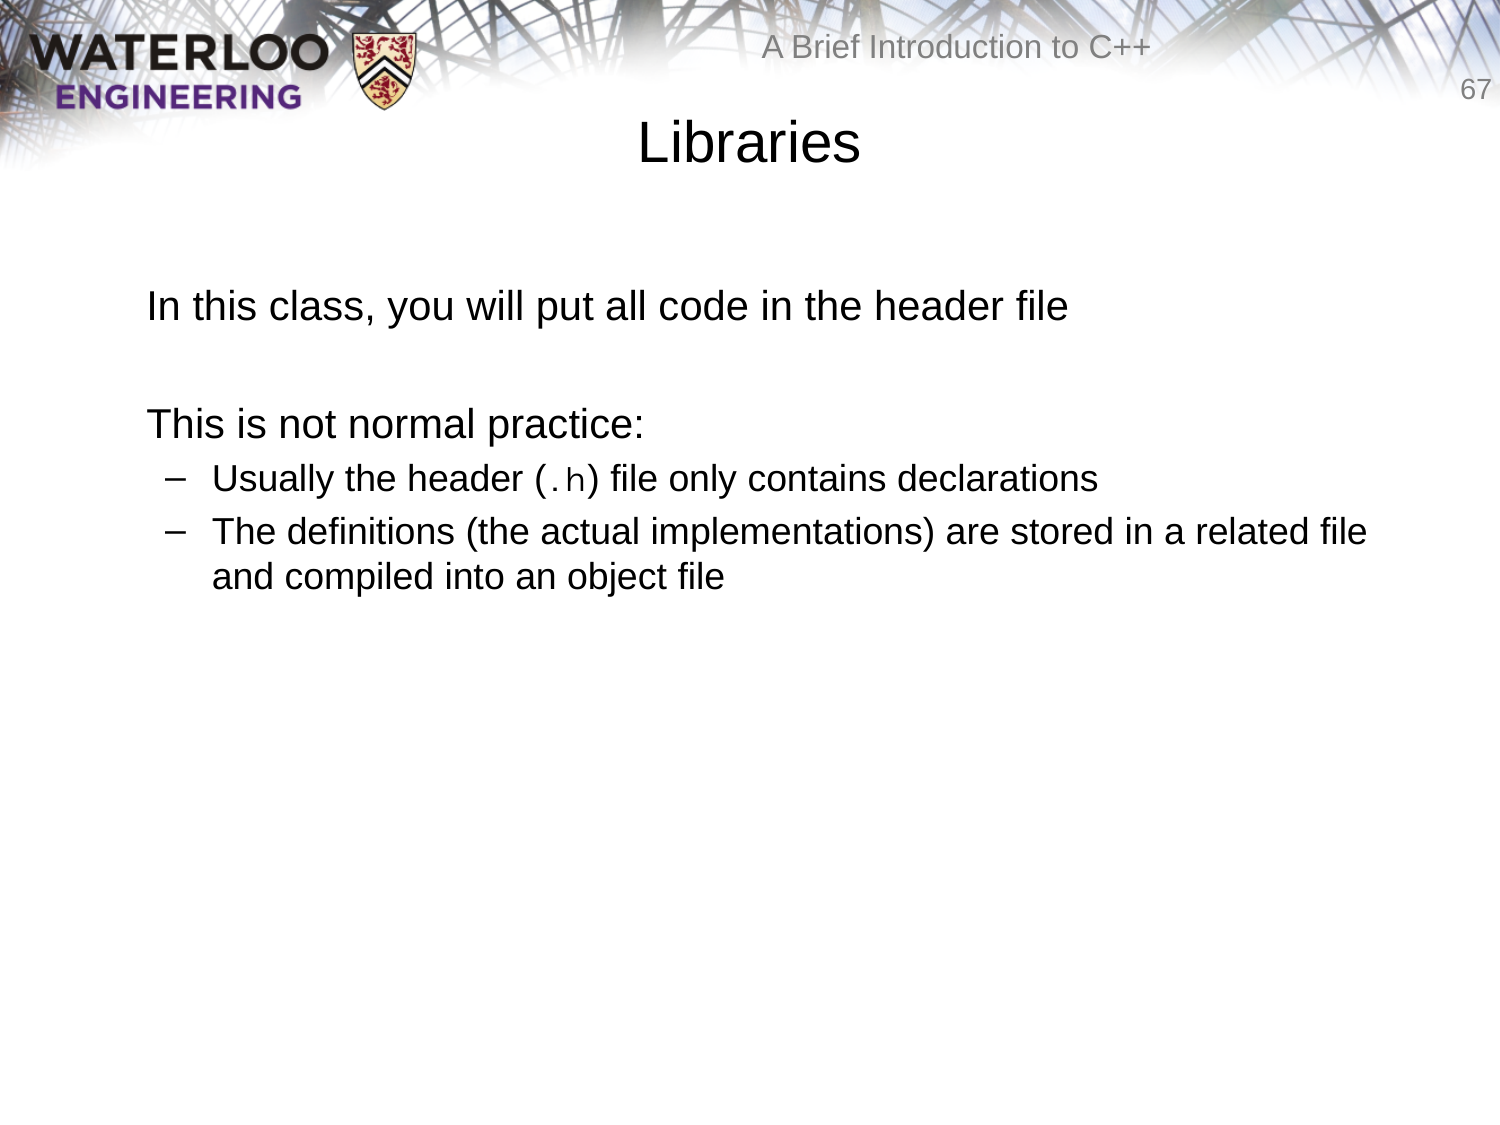

Libraries
	In this class, you will put all code in the header file

	This is not normal practice:
Usually the header (.h) file only contains declarations
The definitions (the actual implementations) are stored in a related file and compiled into an object file